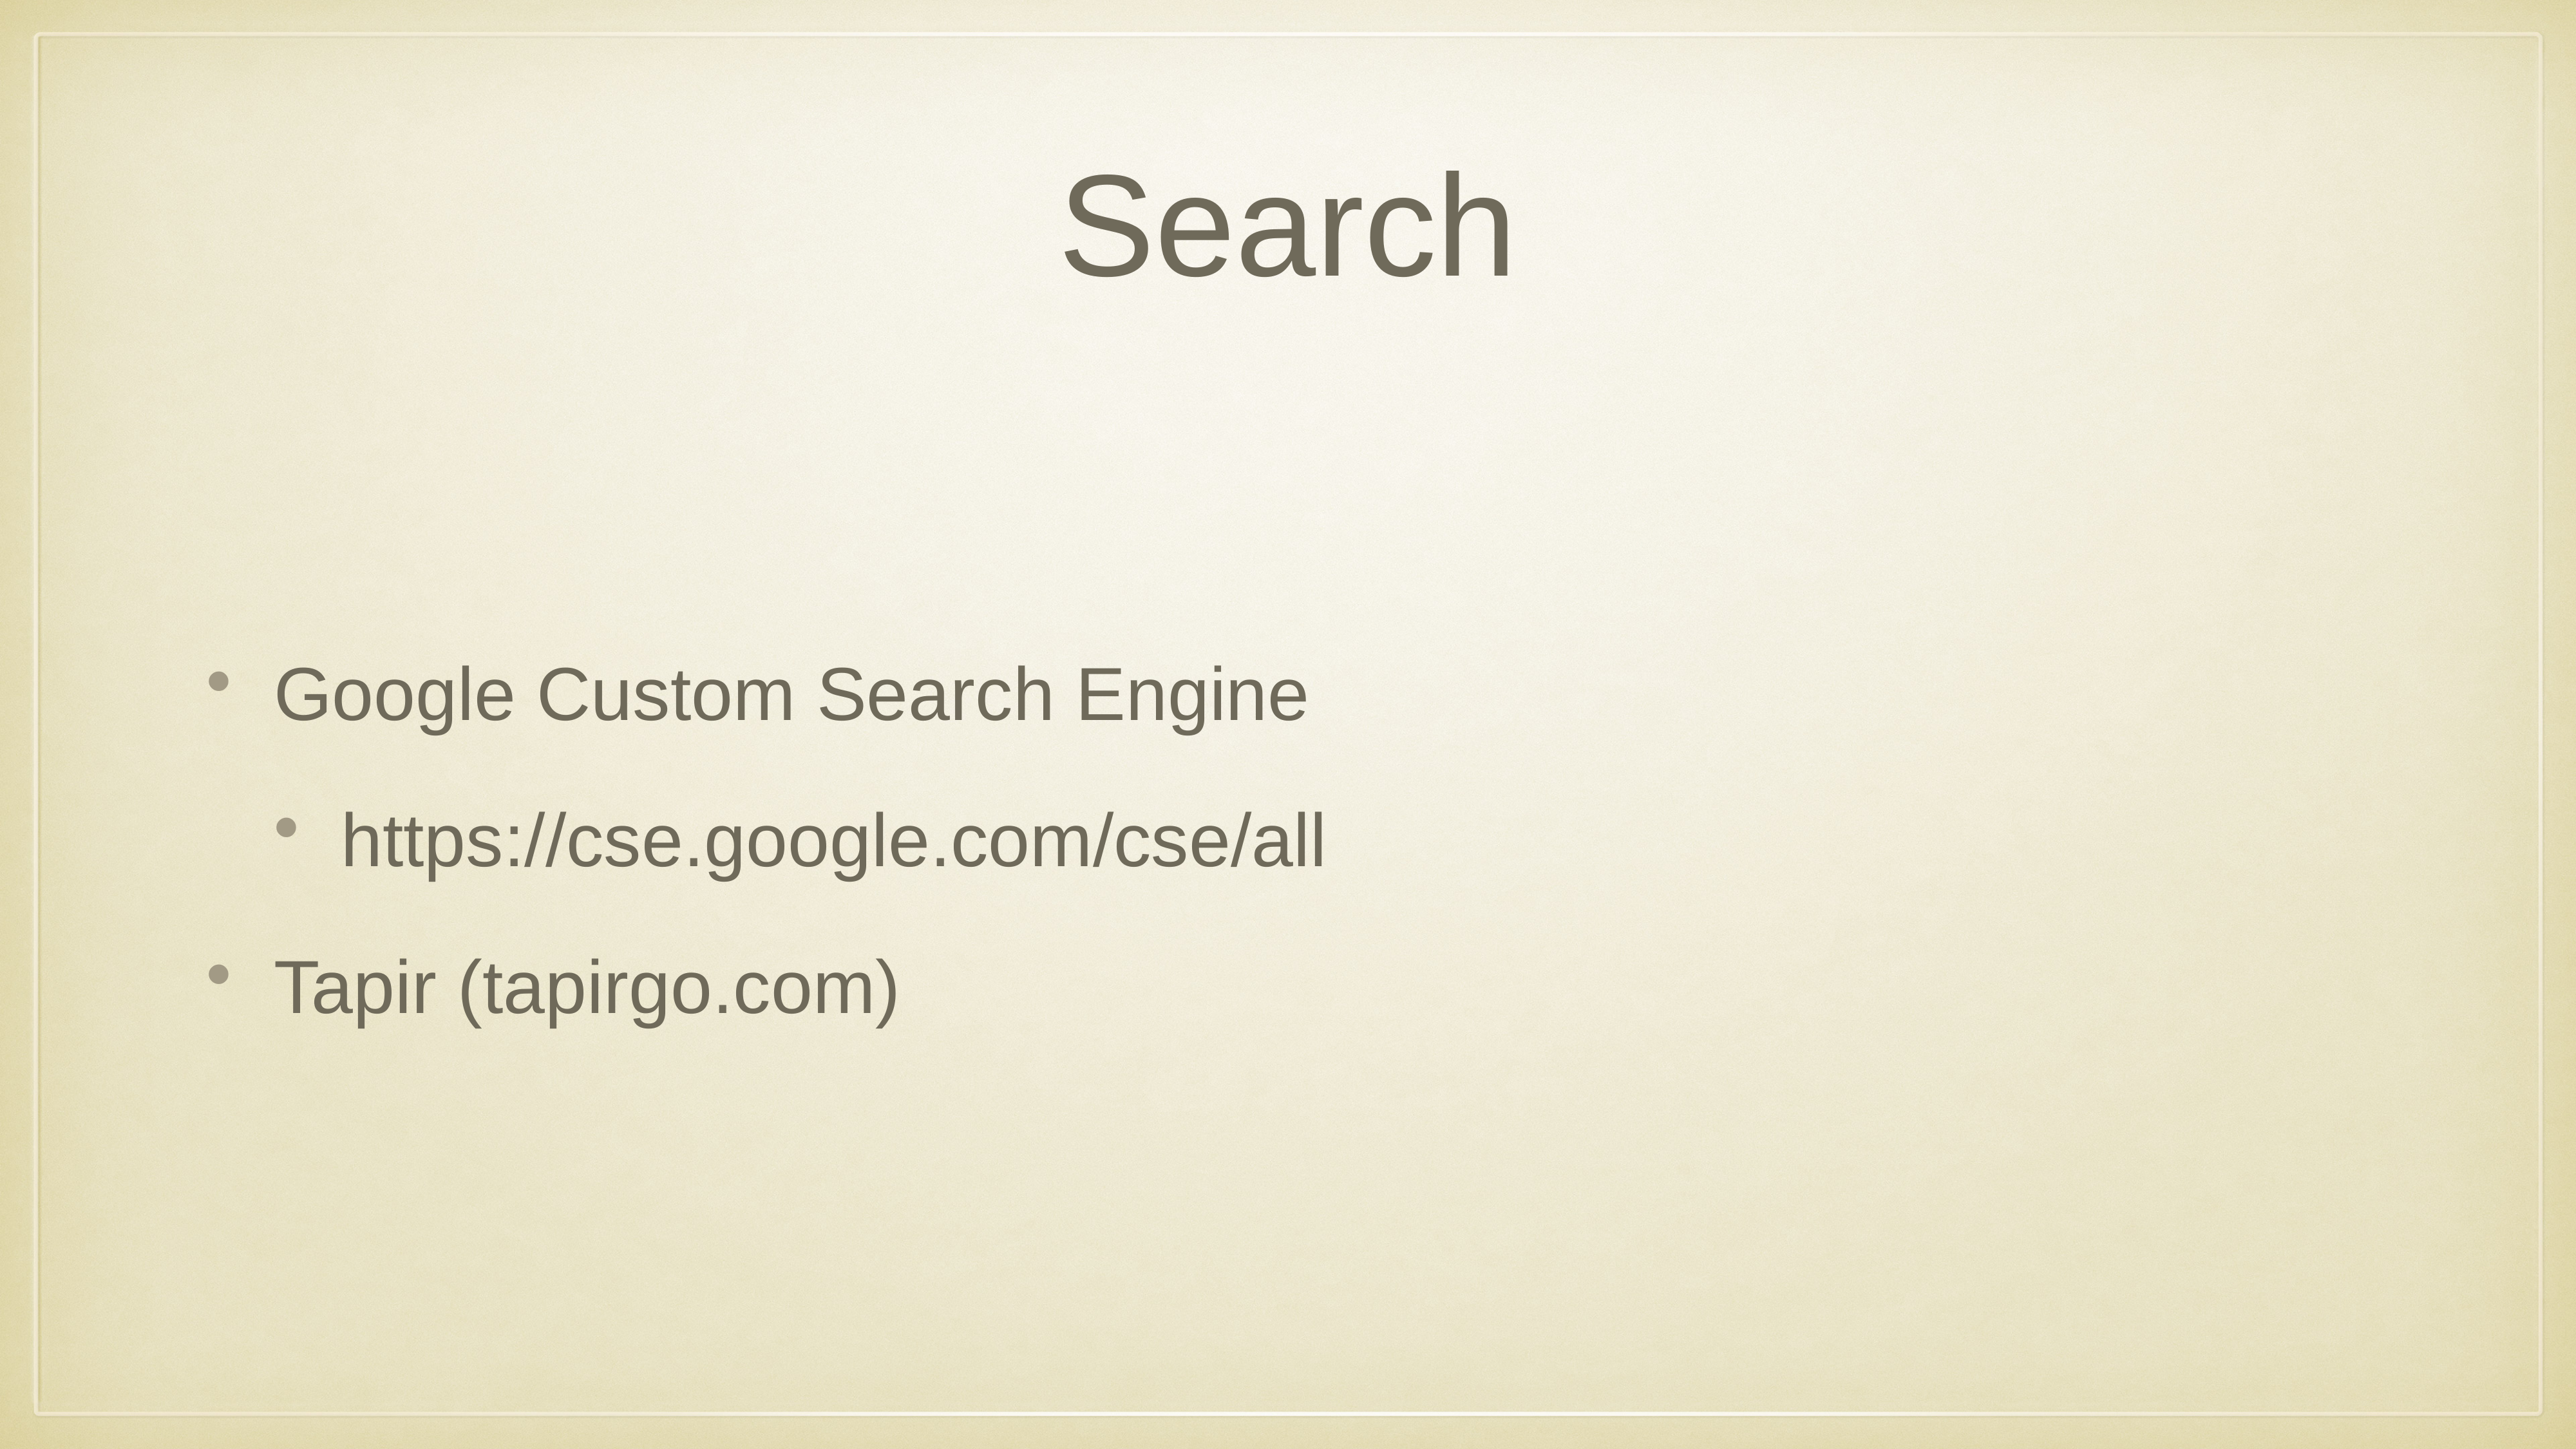

# Search
Google Custom Search Engine
https://cse.google.com/cse/all
Tapir (tapirgo.com)